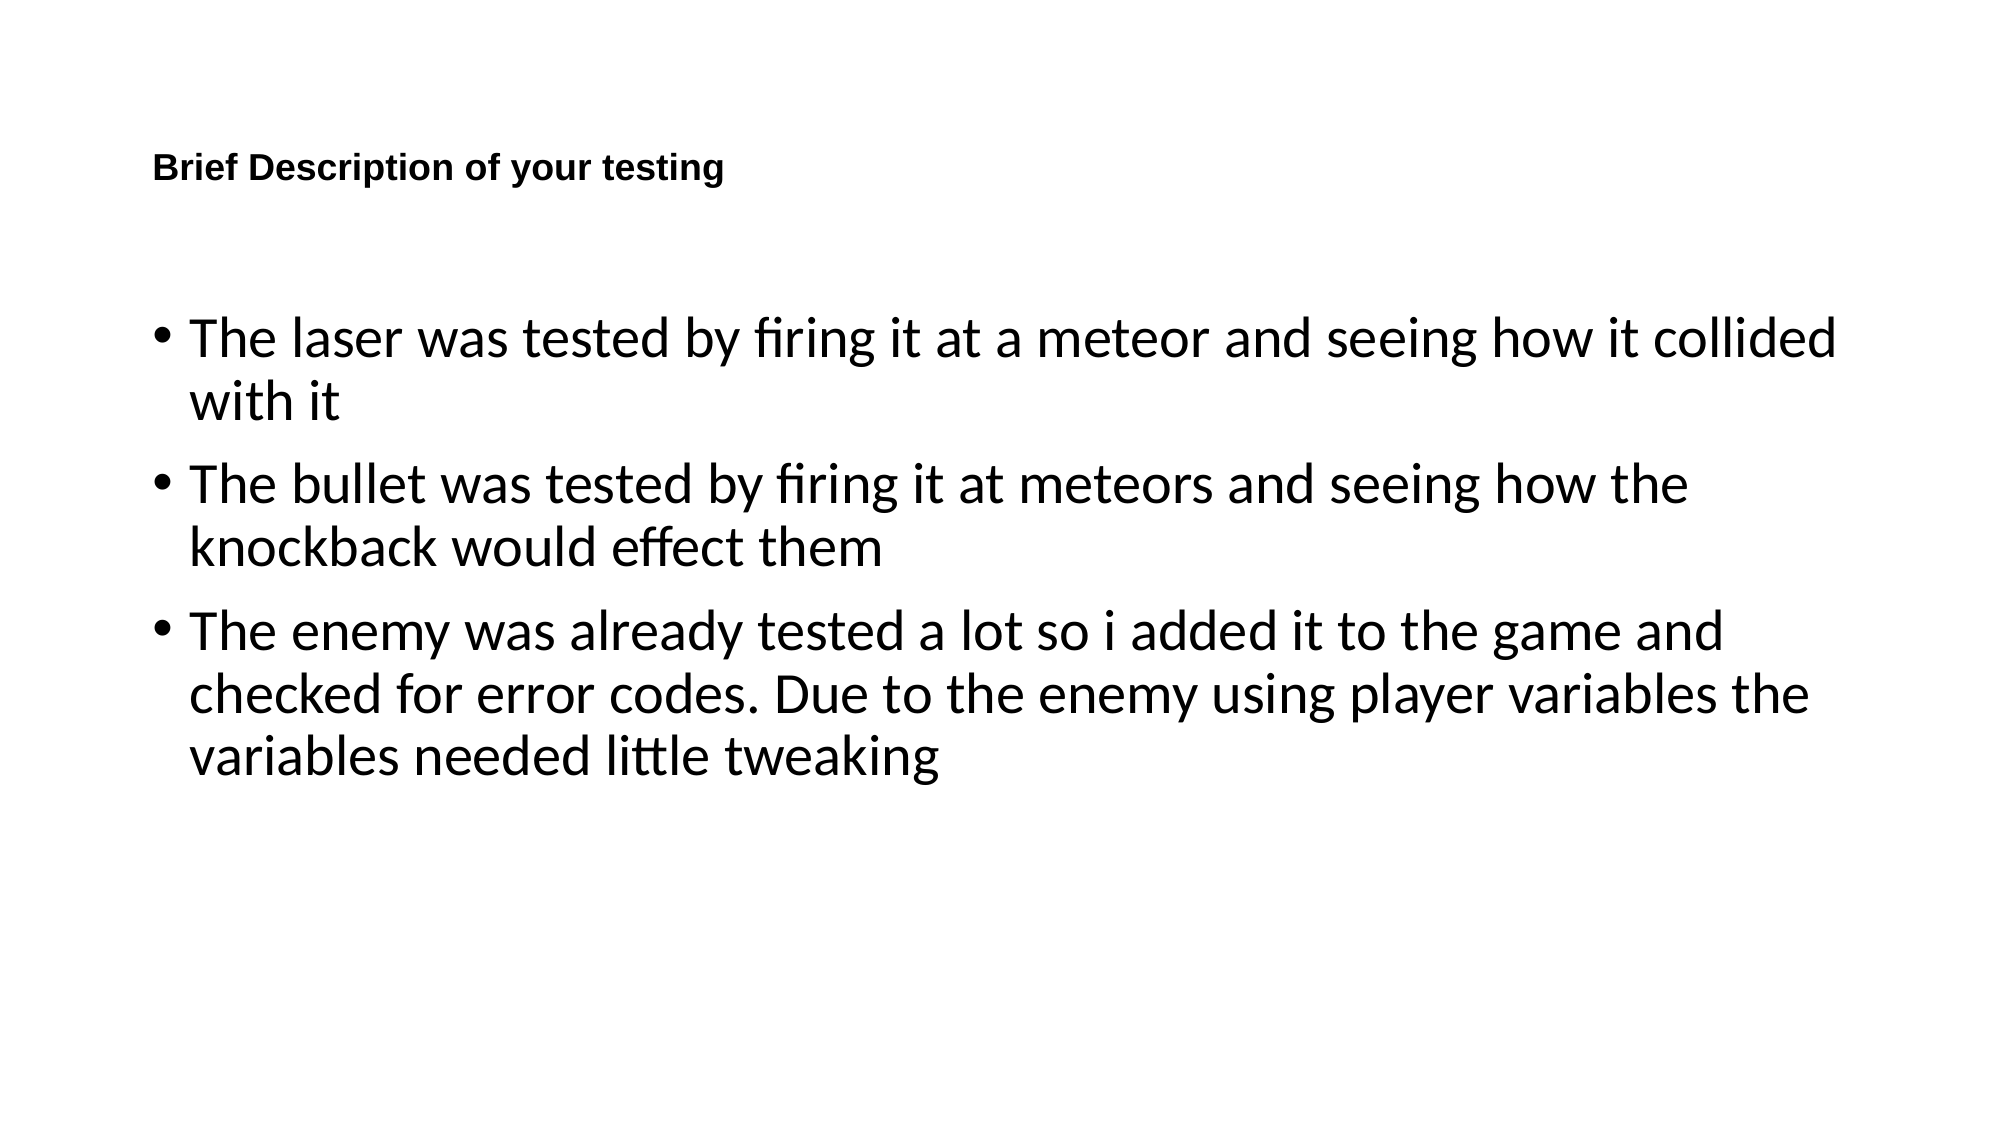

# Brief Description of your testing
The laser was tested by firing it at a meteor and seeing how it collided with it
The bullet was tested by firing it at meteors and seeing how the knockback would effect them
The enemy was already tested a lot so i added it to the game and checked for error codes. Due to the enemy using player variables the variables needed little tweaking